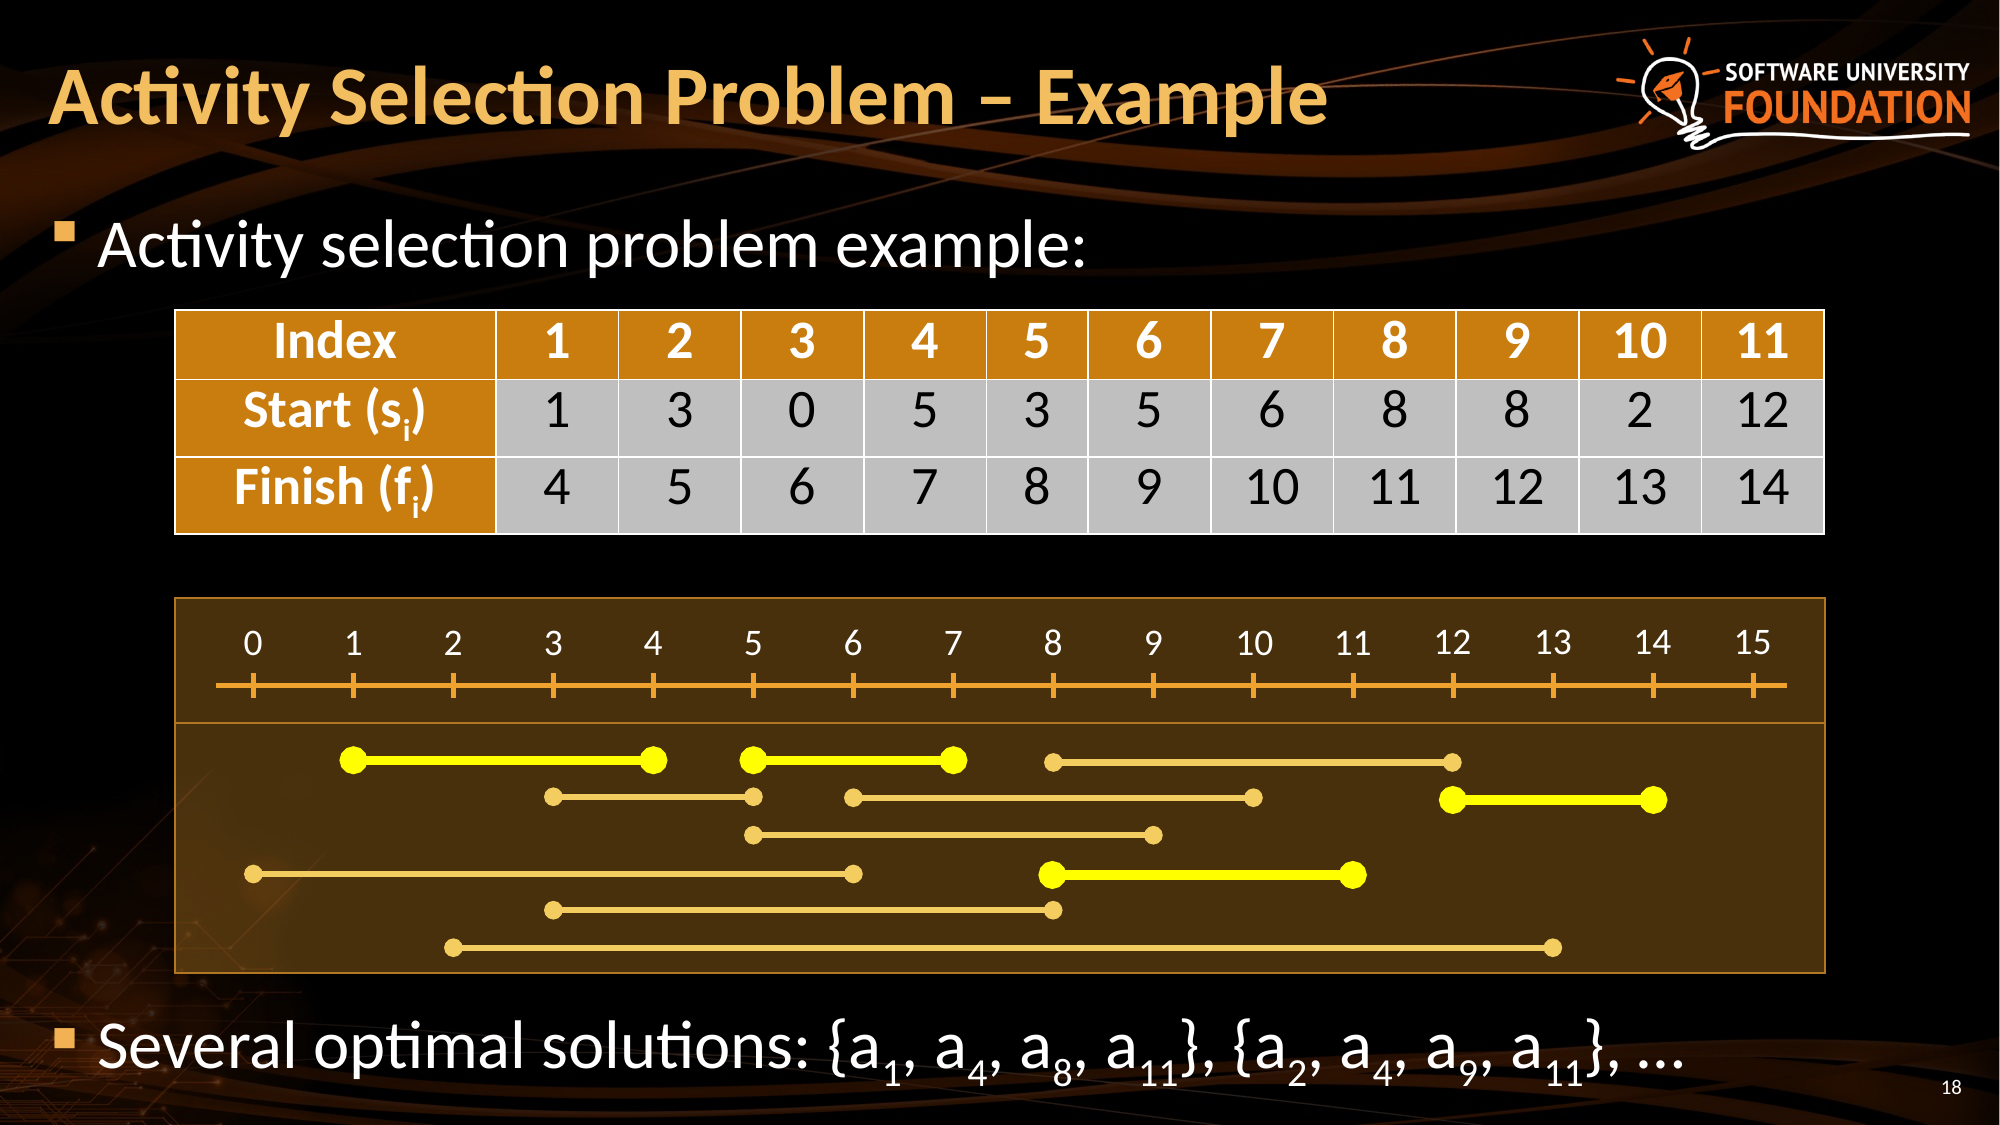

# Activity Selection Problem – Example
Activity selection problem example:

Several optimal solutions: {a1, a4, a8, a11}, {a2, a4, a9, a11}, …
| Index | 1 | 2 | 3 | 4 | 5 | 6 | 7 | 8 | 9 | 10 | 11 |
| --- | --- | --- | --- | --- | --- | --- | --- | --- | --- | --- | --- |
| Start (si) | 1 | 3 | 0 | 5 | 3 | 5 | 6 | 8 | 8 | 2 | 12 |
| Finish (fi) | 4 | 5 | 6 | 7 | 8 | 9 | 10 | 11 | 12 | 13 | 14 |

12
13
14
15
4
5
6
7
8
9
10
11
0
1
2
3

18